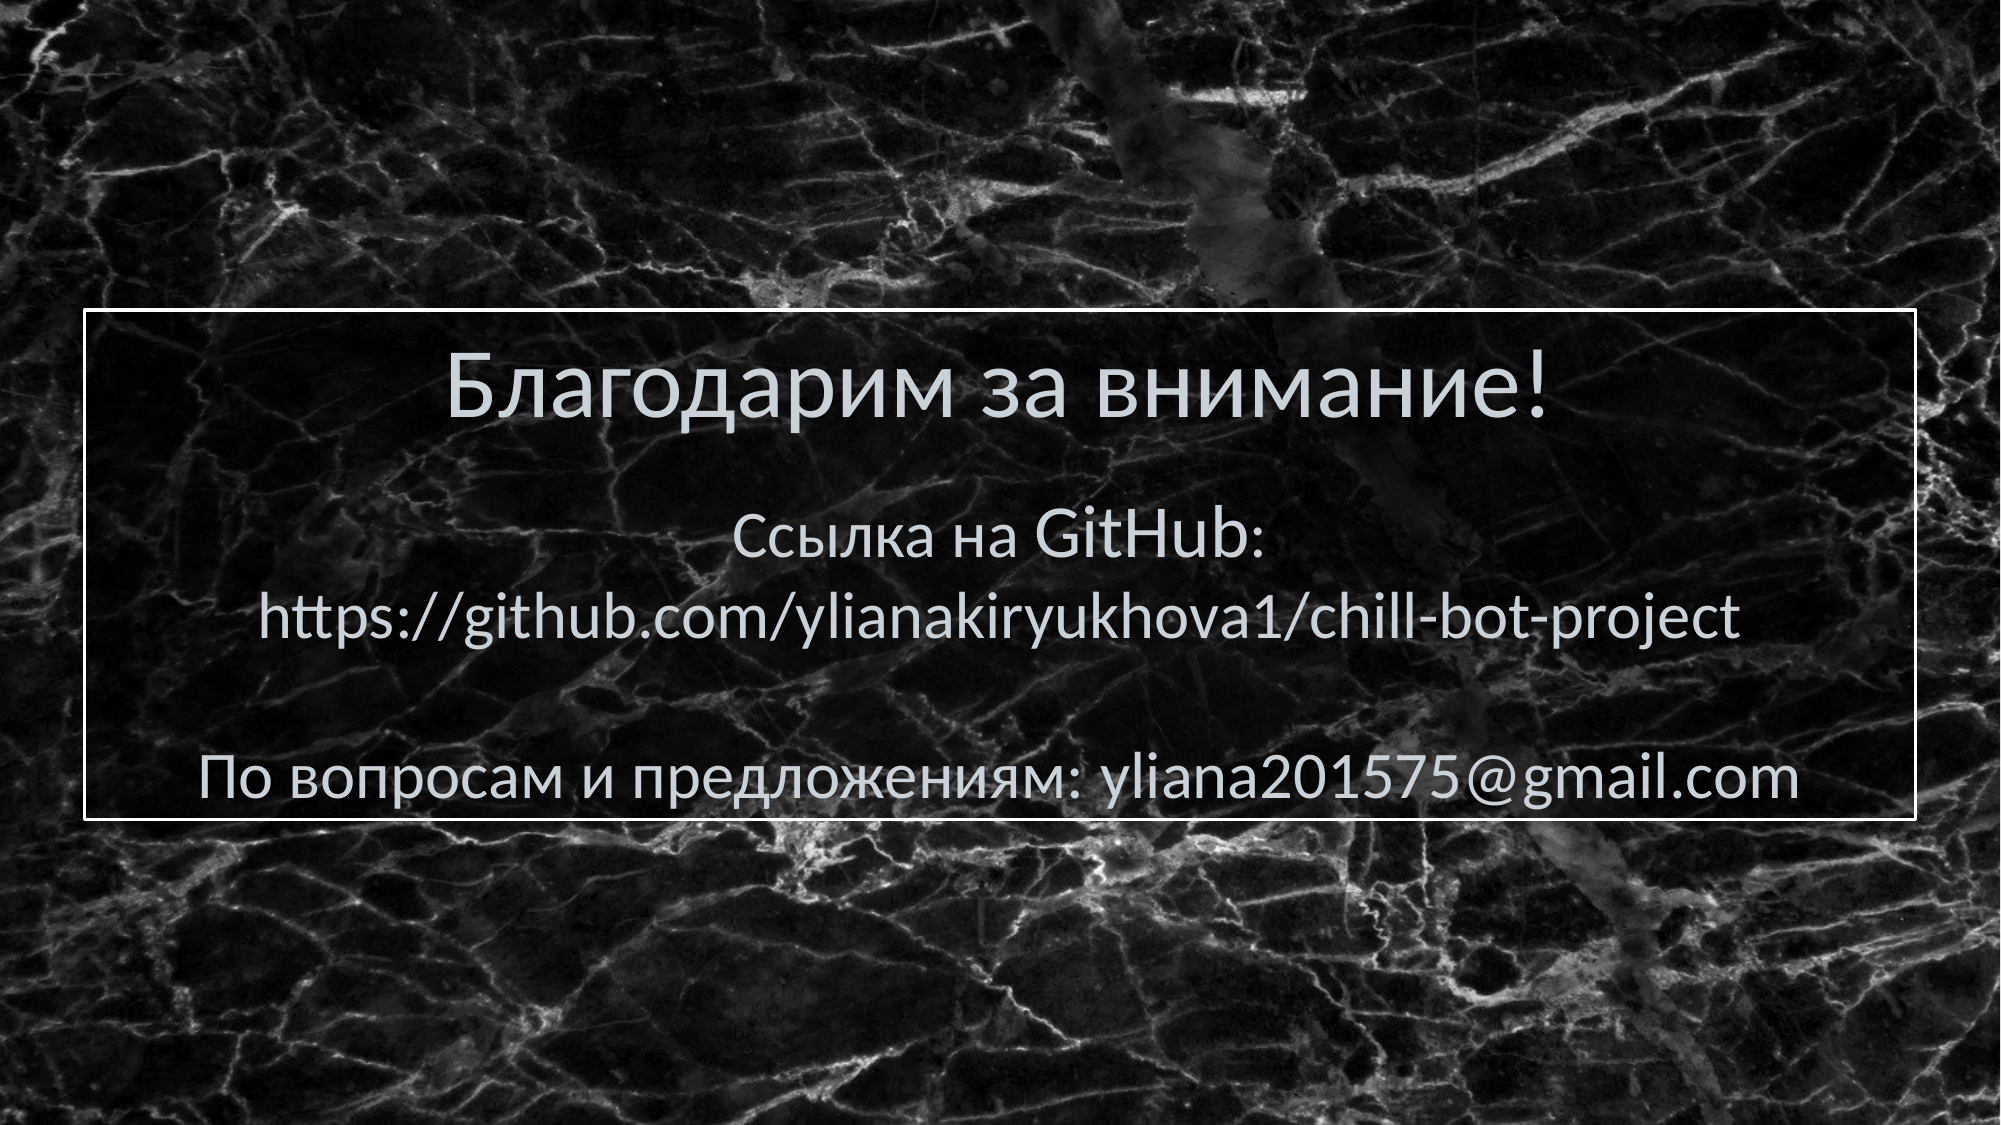

Благодарим за внимание!

Ссылка на GitHub:
https://github.com/ylianakiryukhova1/chill-bot-project

По вопросам и предложениям: yliana201575@gmail.com